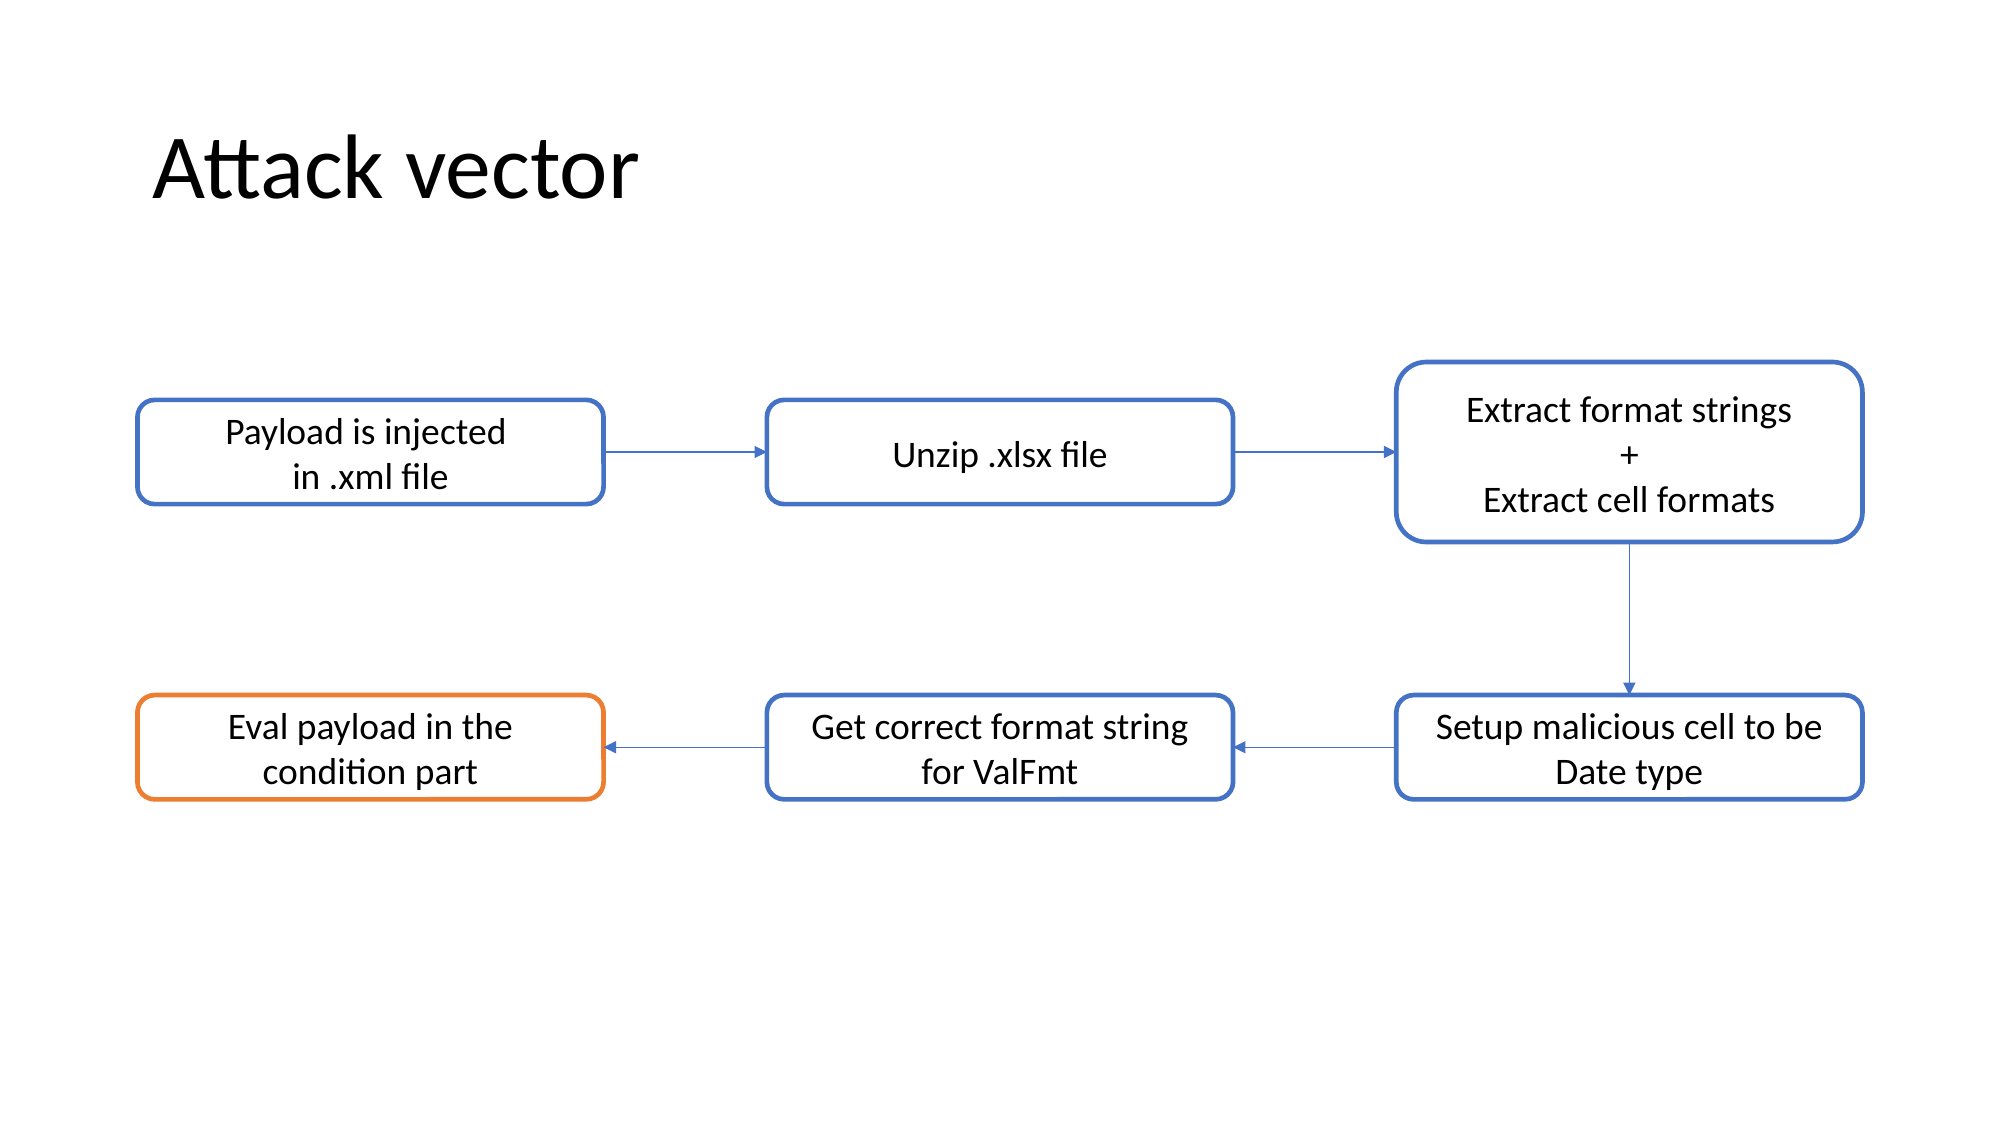

# Attack vector
Extract format strings
+
Extract cell formats
Payload is injected
in .xml file
Unzip .xlsx file
Eval payload in the condition part
Get correct format string for ValFmt
Setup malicious cell to be Date type